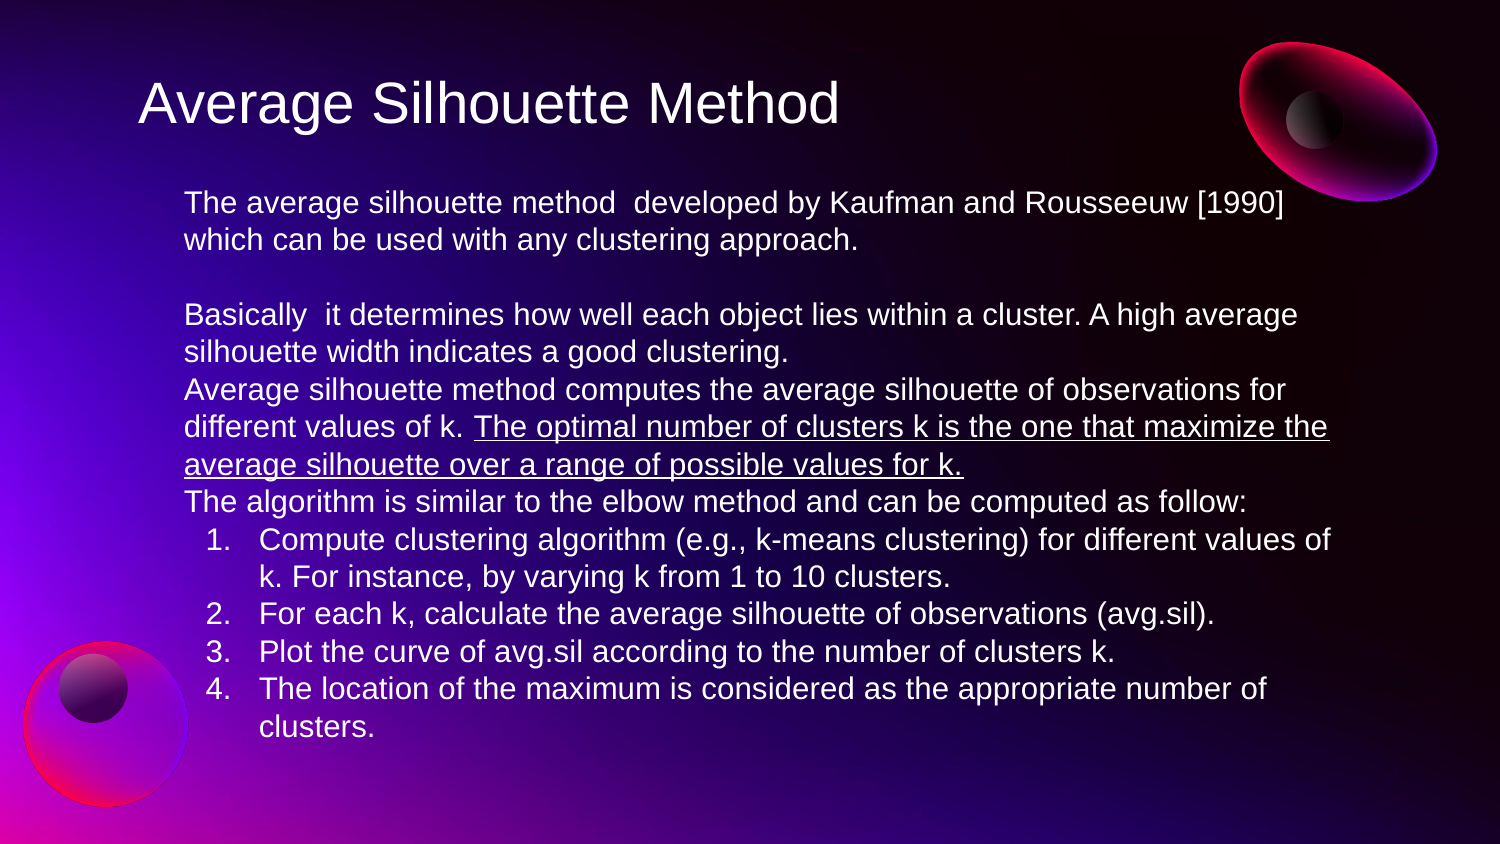

Average Silhouette Method
The average silhouette method  developed by Kaufman and Rousseeuw [1990] which can be used with any clustering approach.

Basically  it determines how well each object lies within a cluster. A high average silhouette width indicates a good clustering.
Average silhouette method computes the average silhouette of observations for different values of k. The optimal number of clusters k is the one that maximize the average silhouette over a range of possible values for k.
The algorithm is similar to the elbow method and can be computed as follow:
Compute clustering algorithm (e.g., k-means clustering) for different values of k. For instance, by varying k from 1 to 10 clusters.
For each k, calculate the average silhouette of observations (avg.sil).
Plot the curve of avg.sil according to the number of clusters k.
The location of the maximum is considered as the appropriate number of clusters.